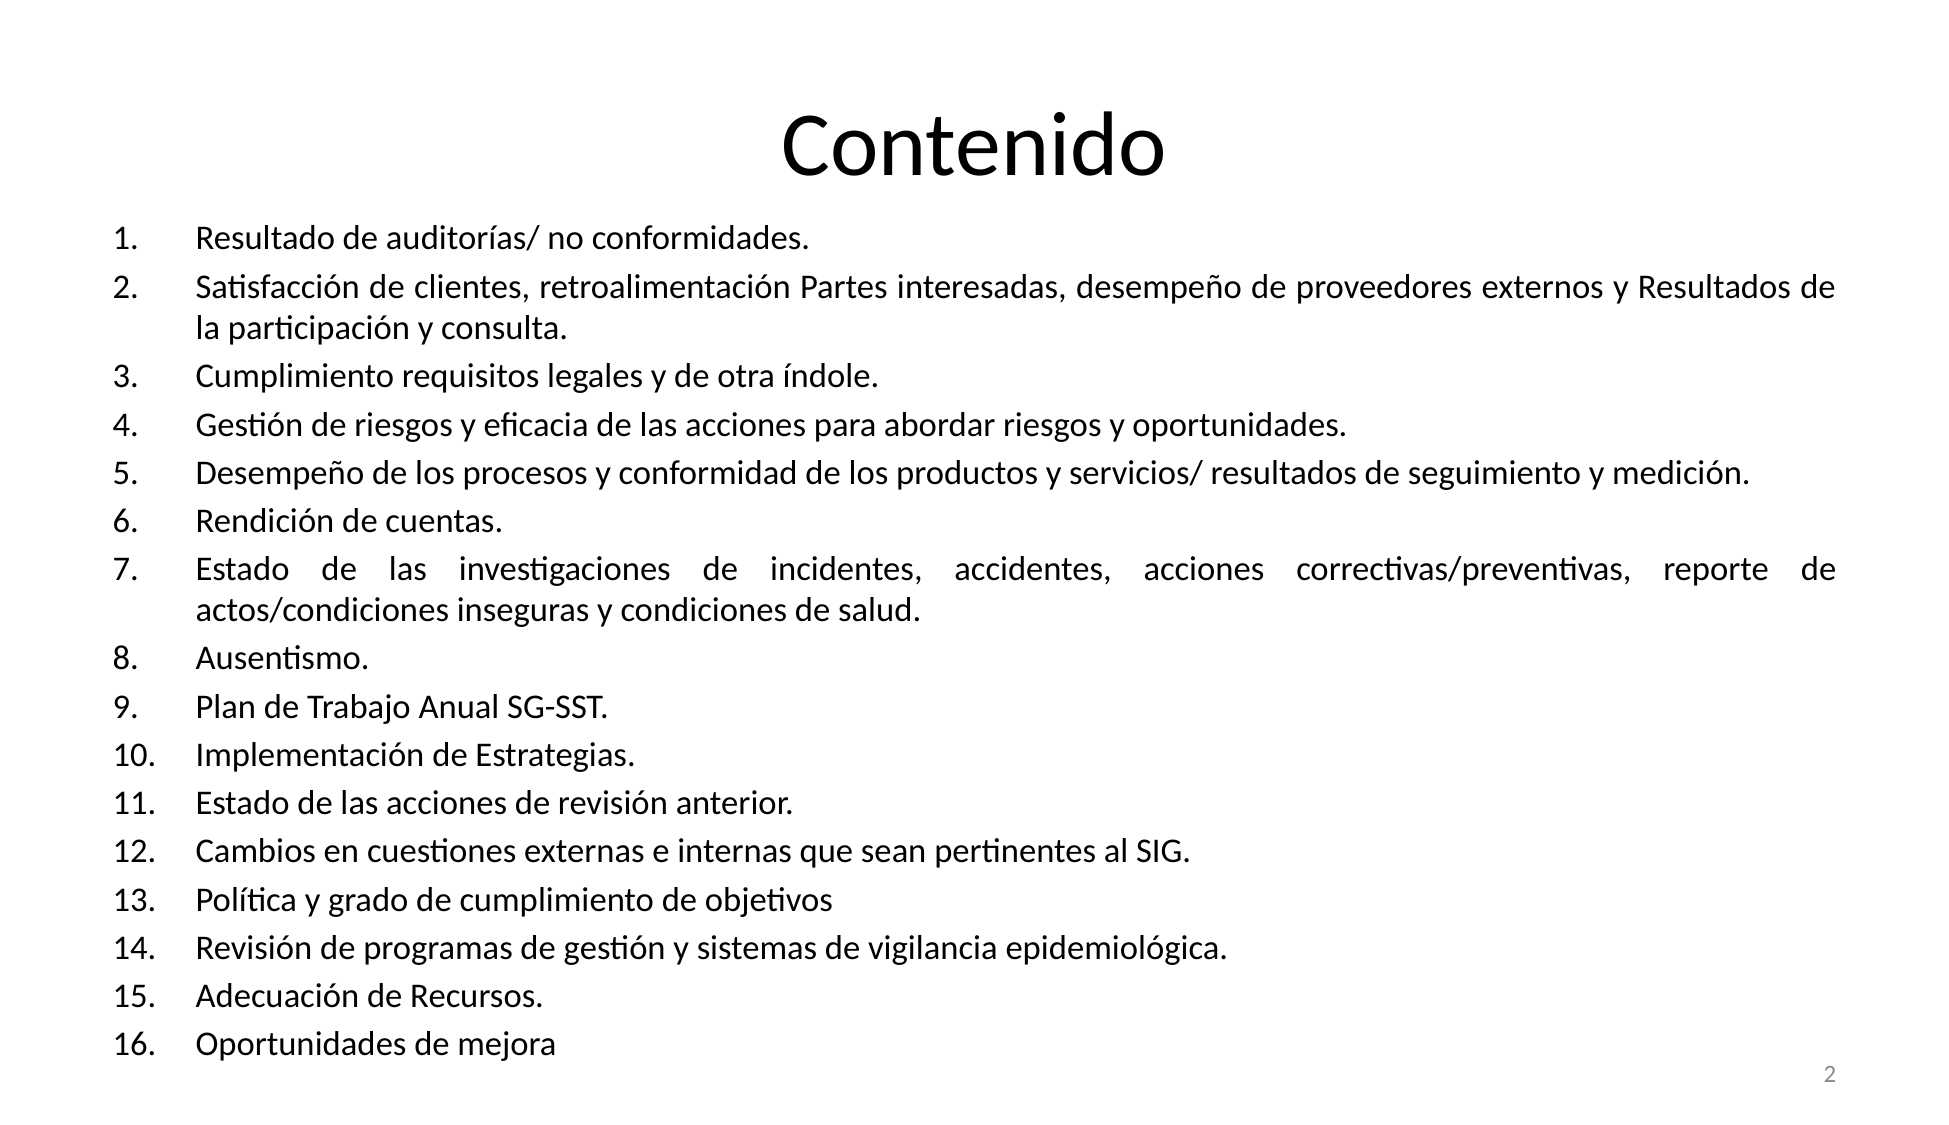

# Contenido
Resultado de auditorías/ no conformidades.
Satisfacción de clientes, retroalimentación Partes interesadas, desempeño de proveedores externos y Resultados de la participación y consulta.
Cumplimiento requisitos legales y de otra índole.
Gestión de riesgos y eficacia de las acciones para abordar riesgos y oportunidades.
Desempeño de los procesos y conformidad de los productos y servicios/ resultados de seguimiento y medición.
Rendición de cuentas.
Estado de las investigaciones de incidentes, accidentes, acciones correctivas/preventivas, reporte de actos/condiciones inseguras y condiciones de salud.
Ausentismo.
Plan de Trabajo Anual SG-SST.
Implementación de Estrategias.
Estado de las acciones de revisión anterior.
Cambios en cuestiones externas e internas que sean pertinentes al SIG.
Política y grado de cumplimiento de objetivos
Revisión de programas de gestión y sistemas de vigilancia epidemiológica.
Adecuación de Recursos.
Oportunidades de mejora

2